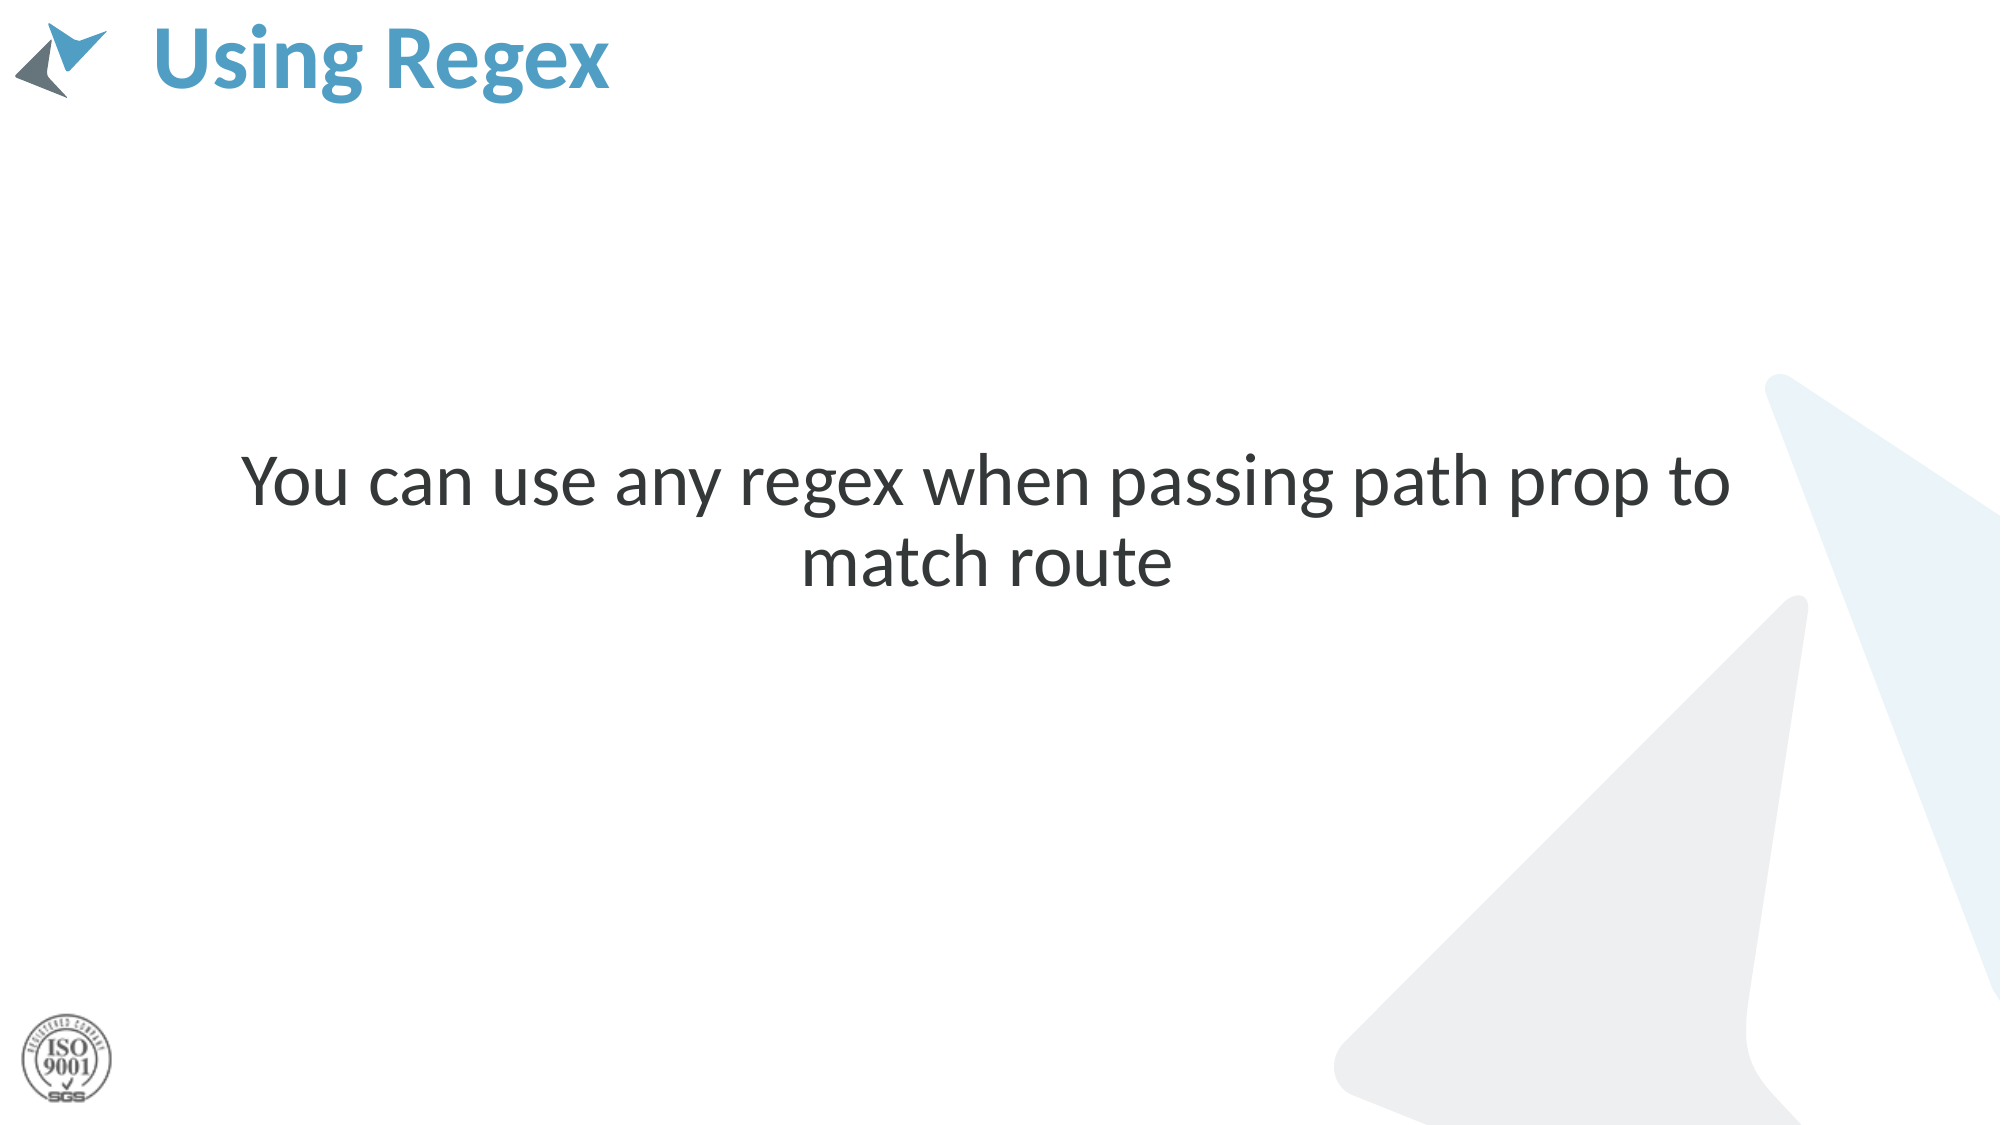

# Using Regex

You can use any regex when passing path prop to match route